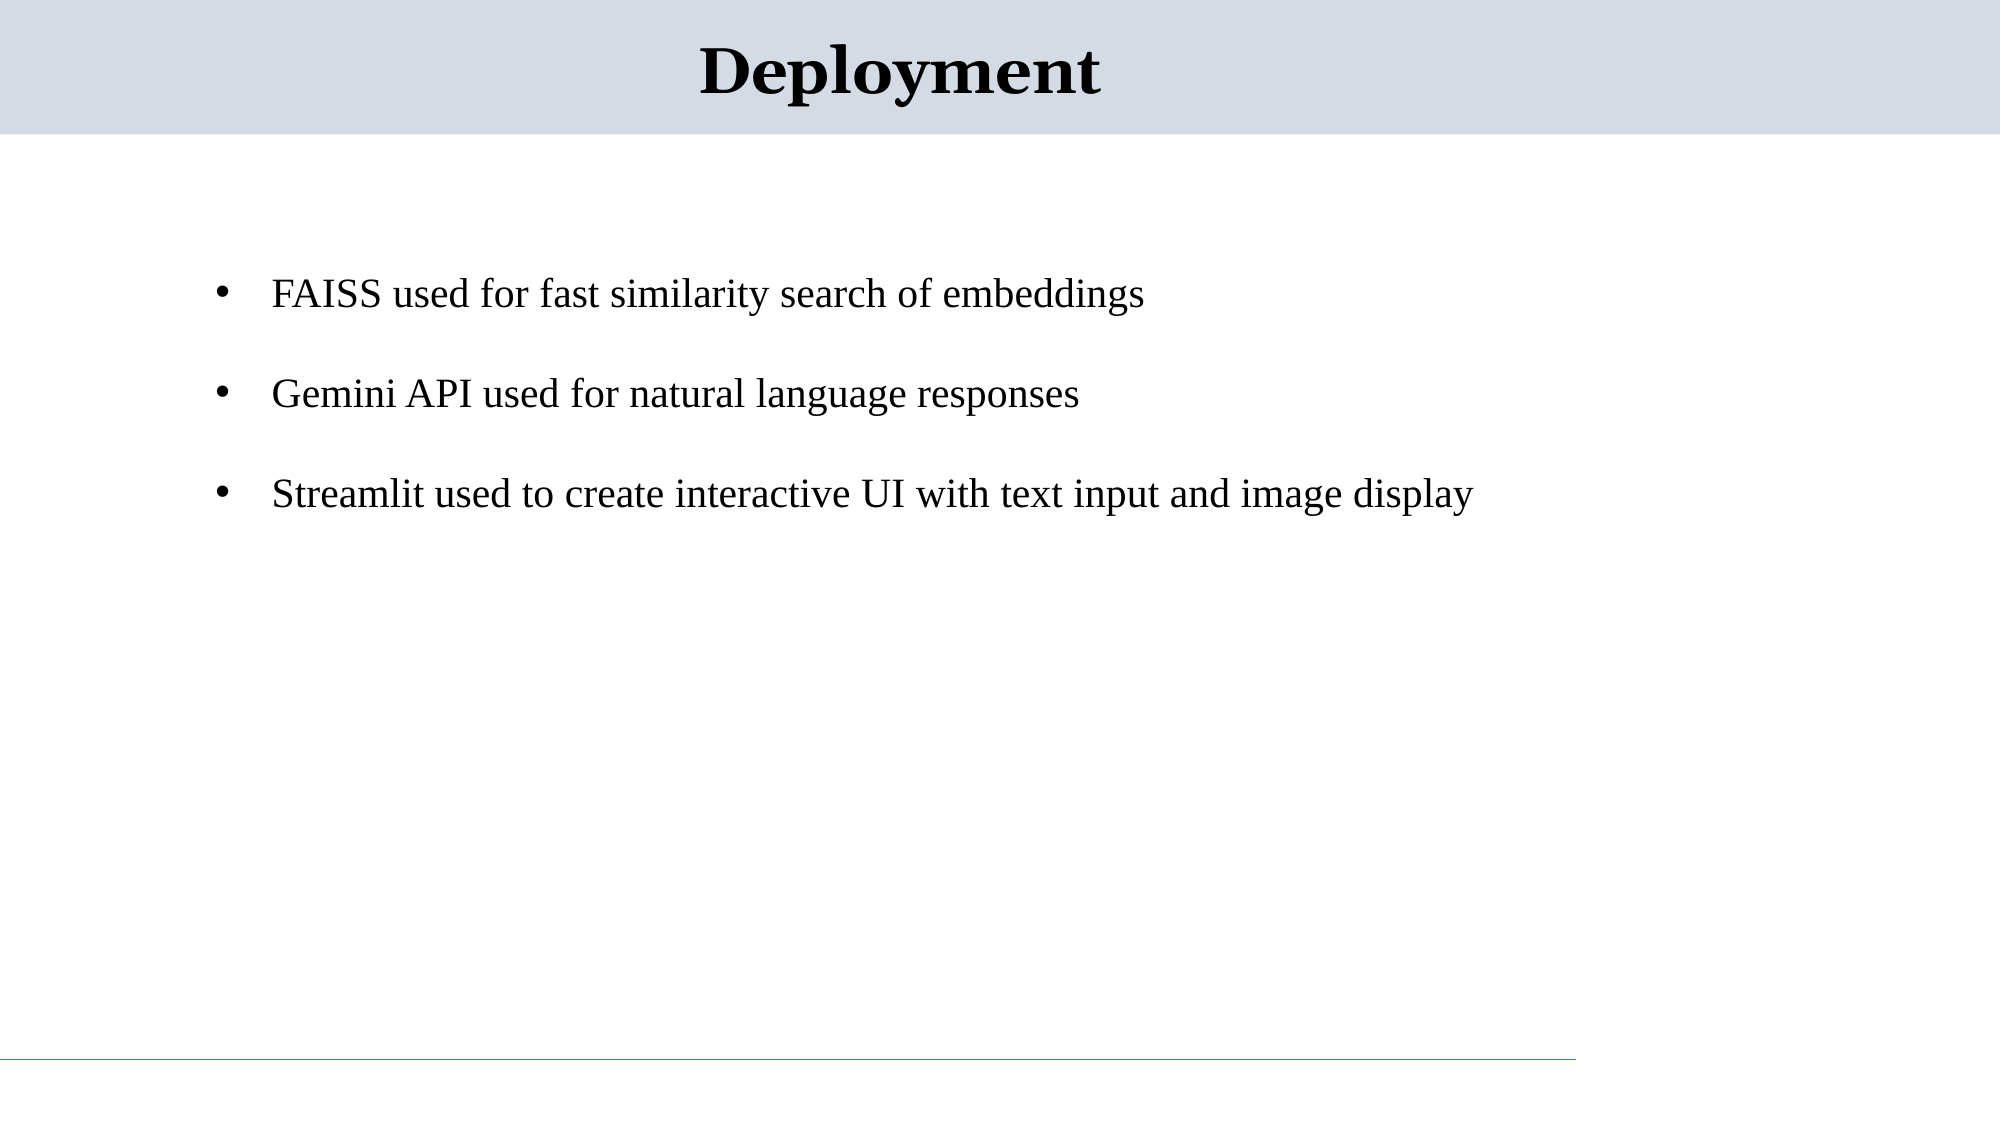

# Deployment
FAISS used for fast similarity search of embeddings

Gemini API used for natural language responses

Streamlit used to create interactive UI with text input and image display